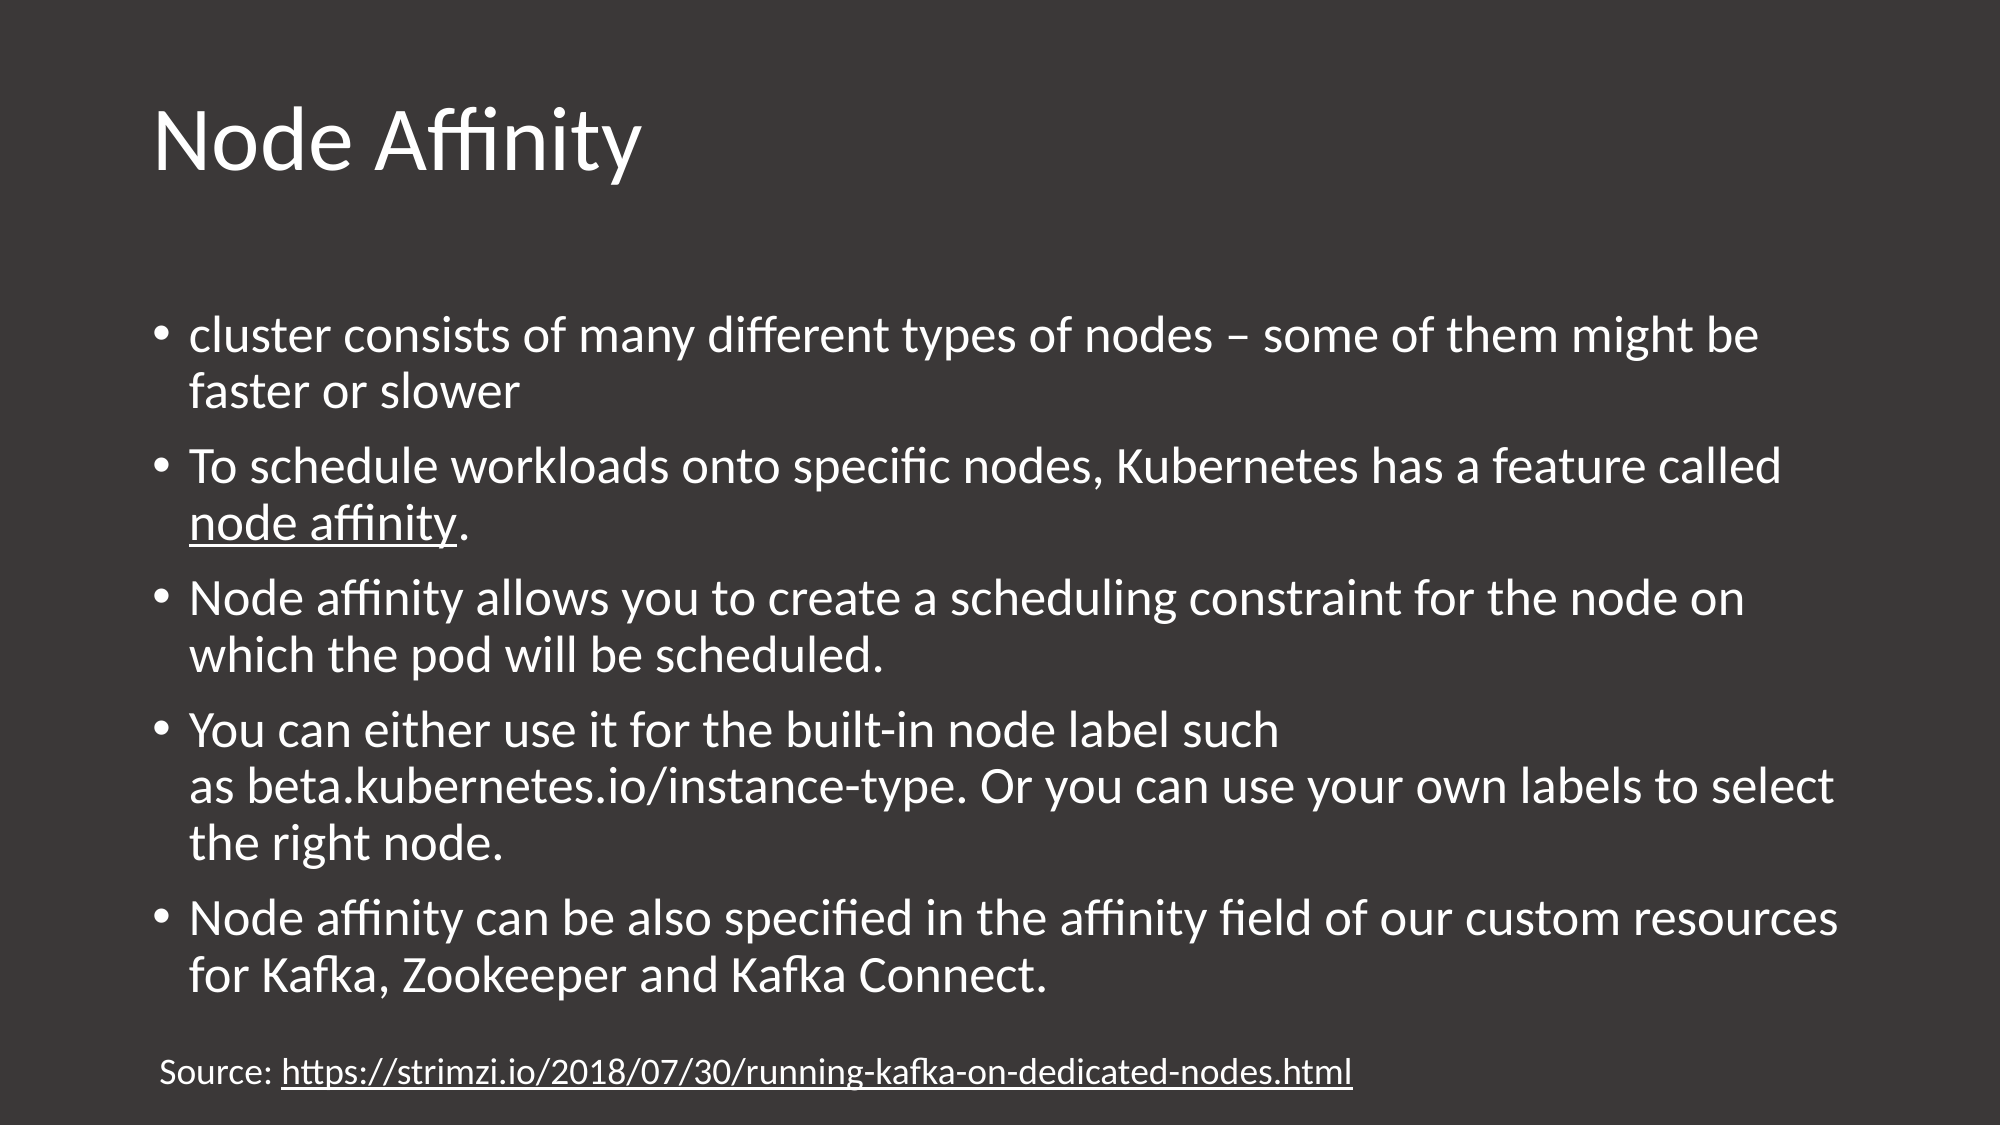

# Node Affinity
cluster consists of many different types of nodes – some of them might be faster or slower
To schedule workloads onto specific nodes, Kubernetes has a feature called node affinity.
Node affinity allows you to create a scheduling constraint for the node on which the pod will be scheduled.
You can either use it for the built-in node label such as beta.kubernetes.io/instance-type. Or you can use your own labels to select the right node.
Node affinity can be also specified in the affinity field of our custom resources for Kafka, Zookeeper and Kafka Connect.
Source: https://strimzi.io/2018/07/30/running-kafka-on-dedicated-nodes.html